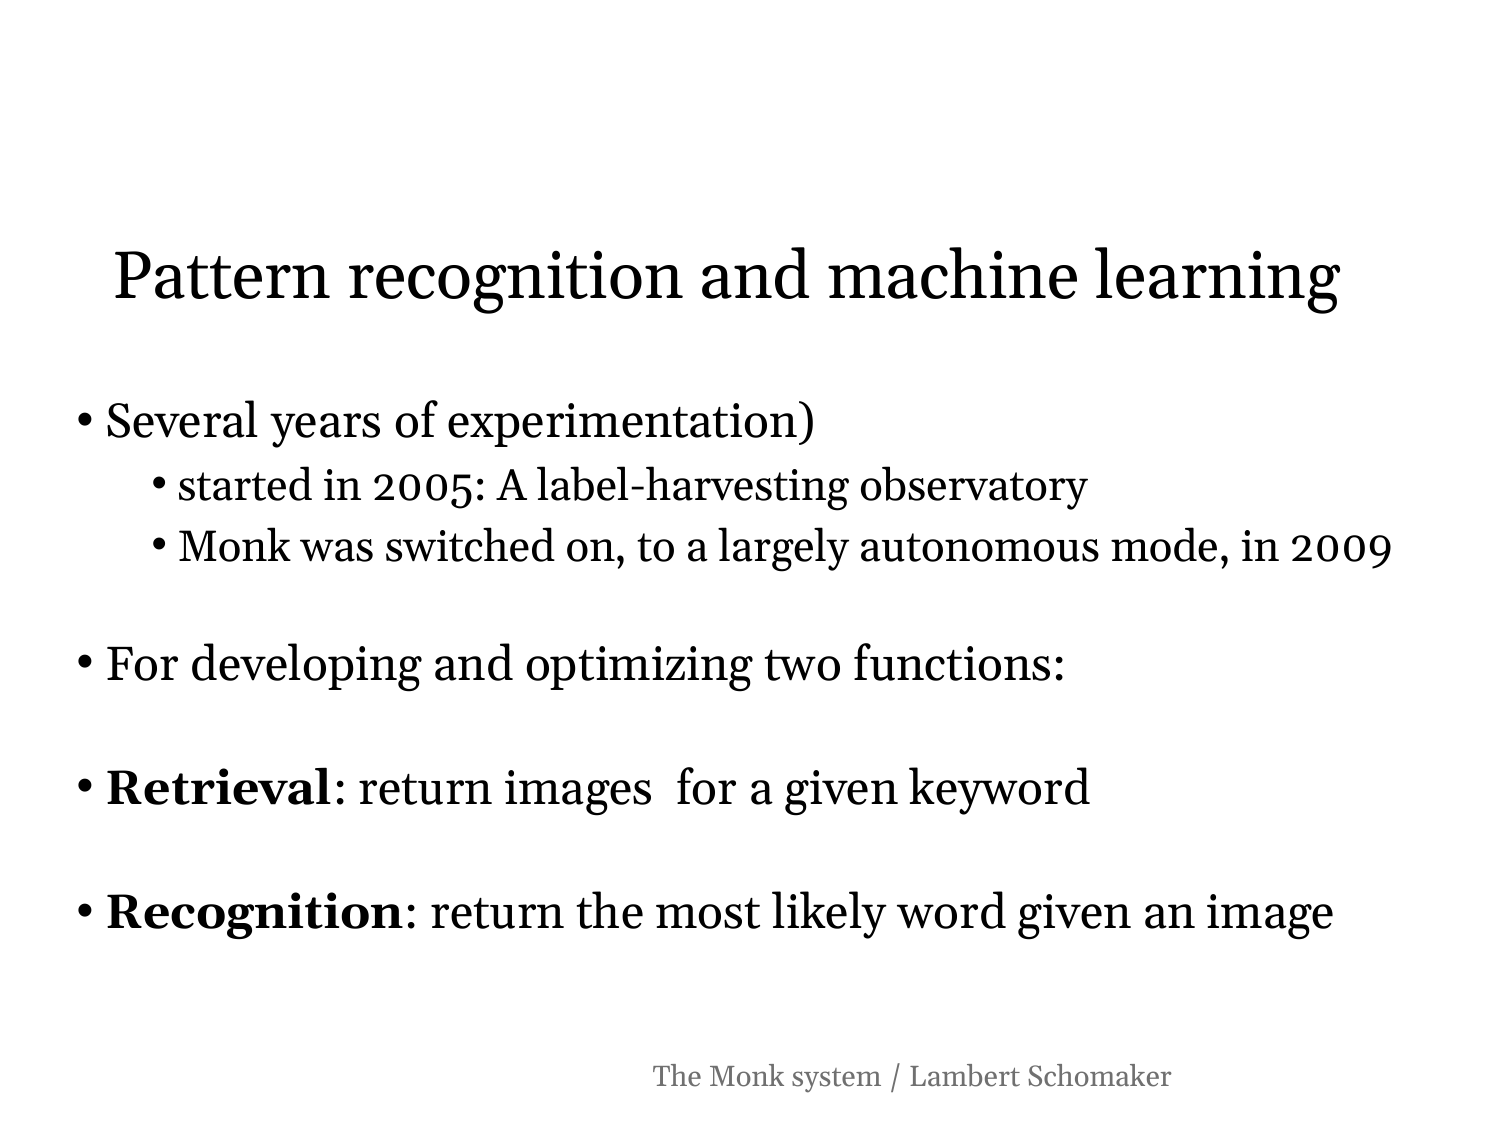

# Pattern recognition and machine learning
 Several years of experimentation)
 started in 2005: A label-harvesting observatory
 Monk was switched on, to a largely autonomous mode, in 2009
 For developing and optimizing two functions:
 Retrieval: return images  for a given keyword
 Recognition: return the most likely word given an image
The Monk system / Lambert Schomaker